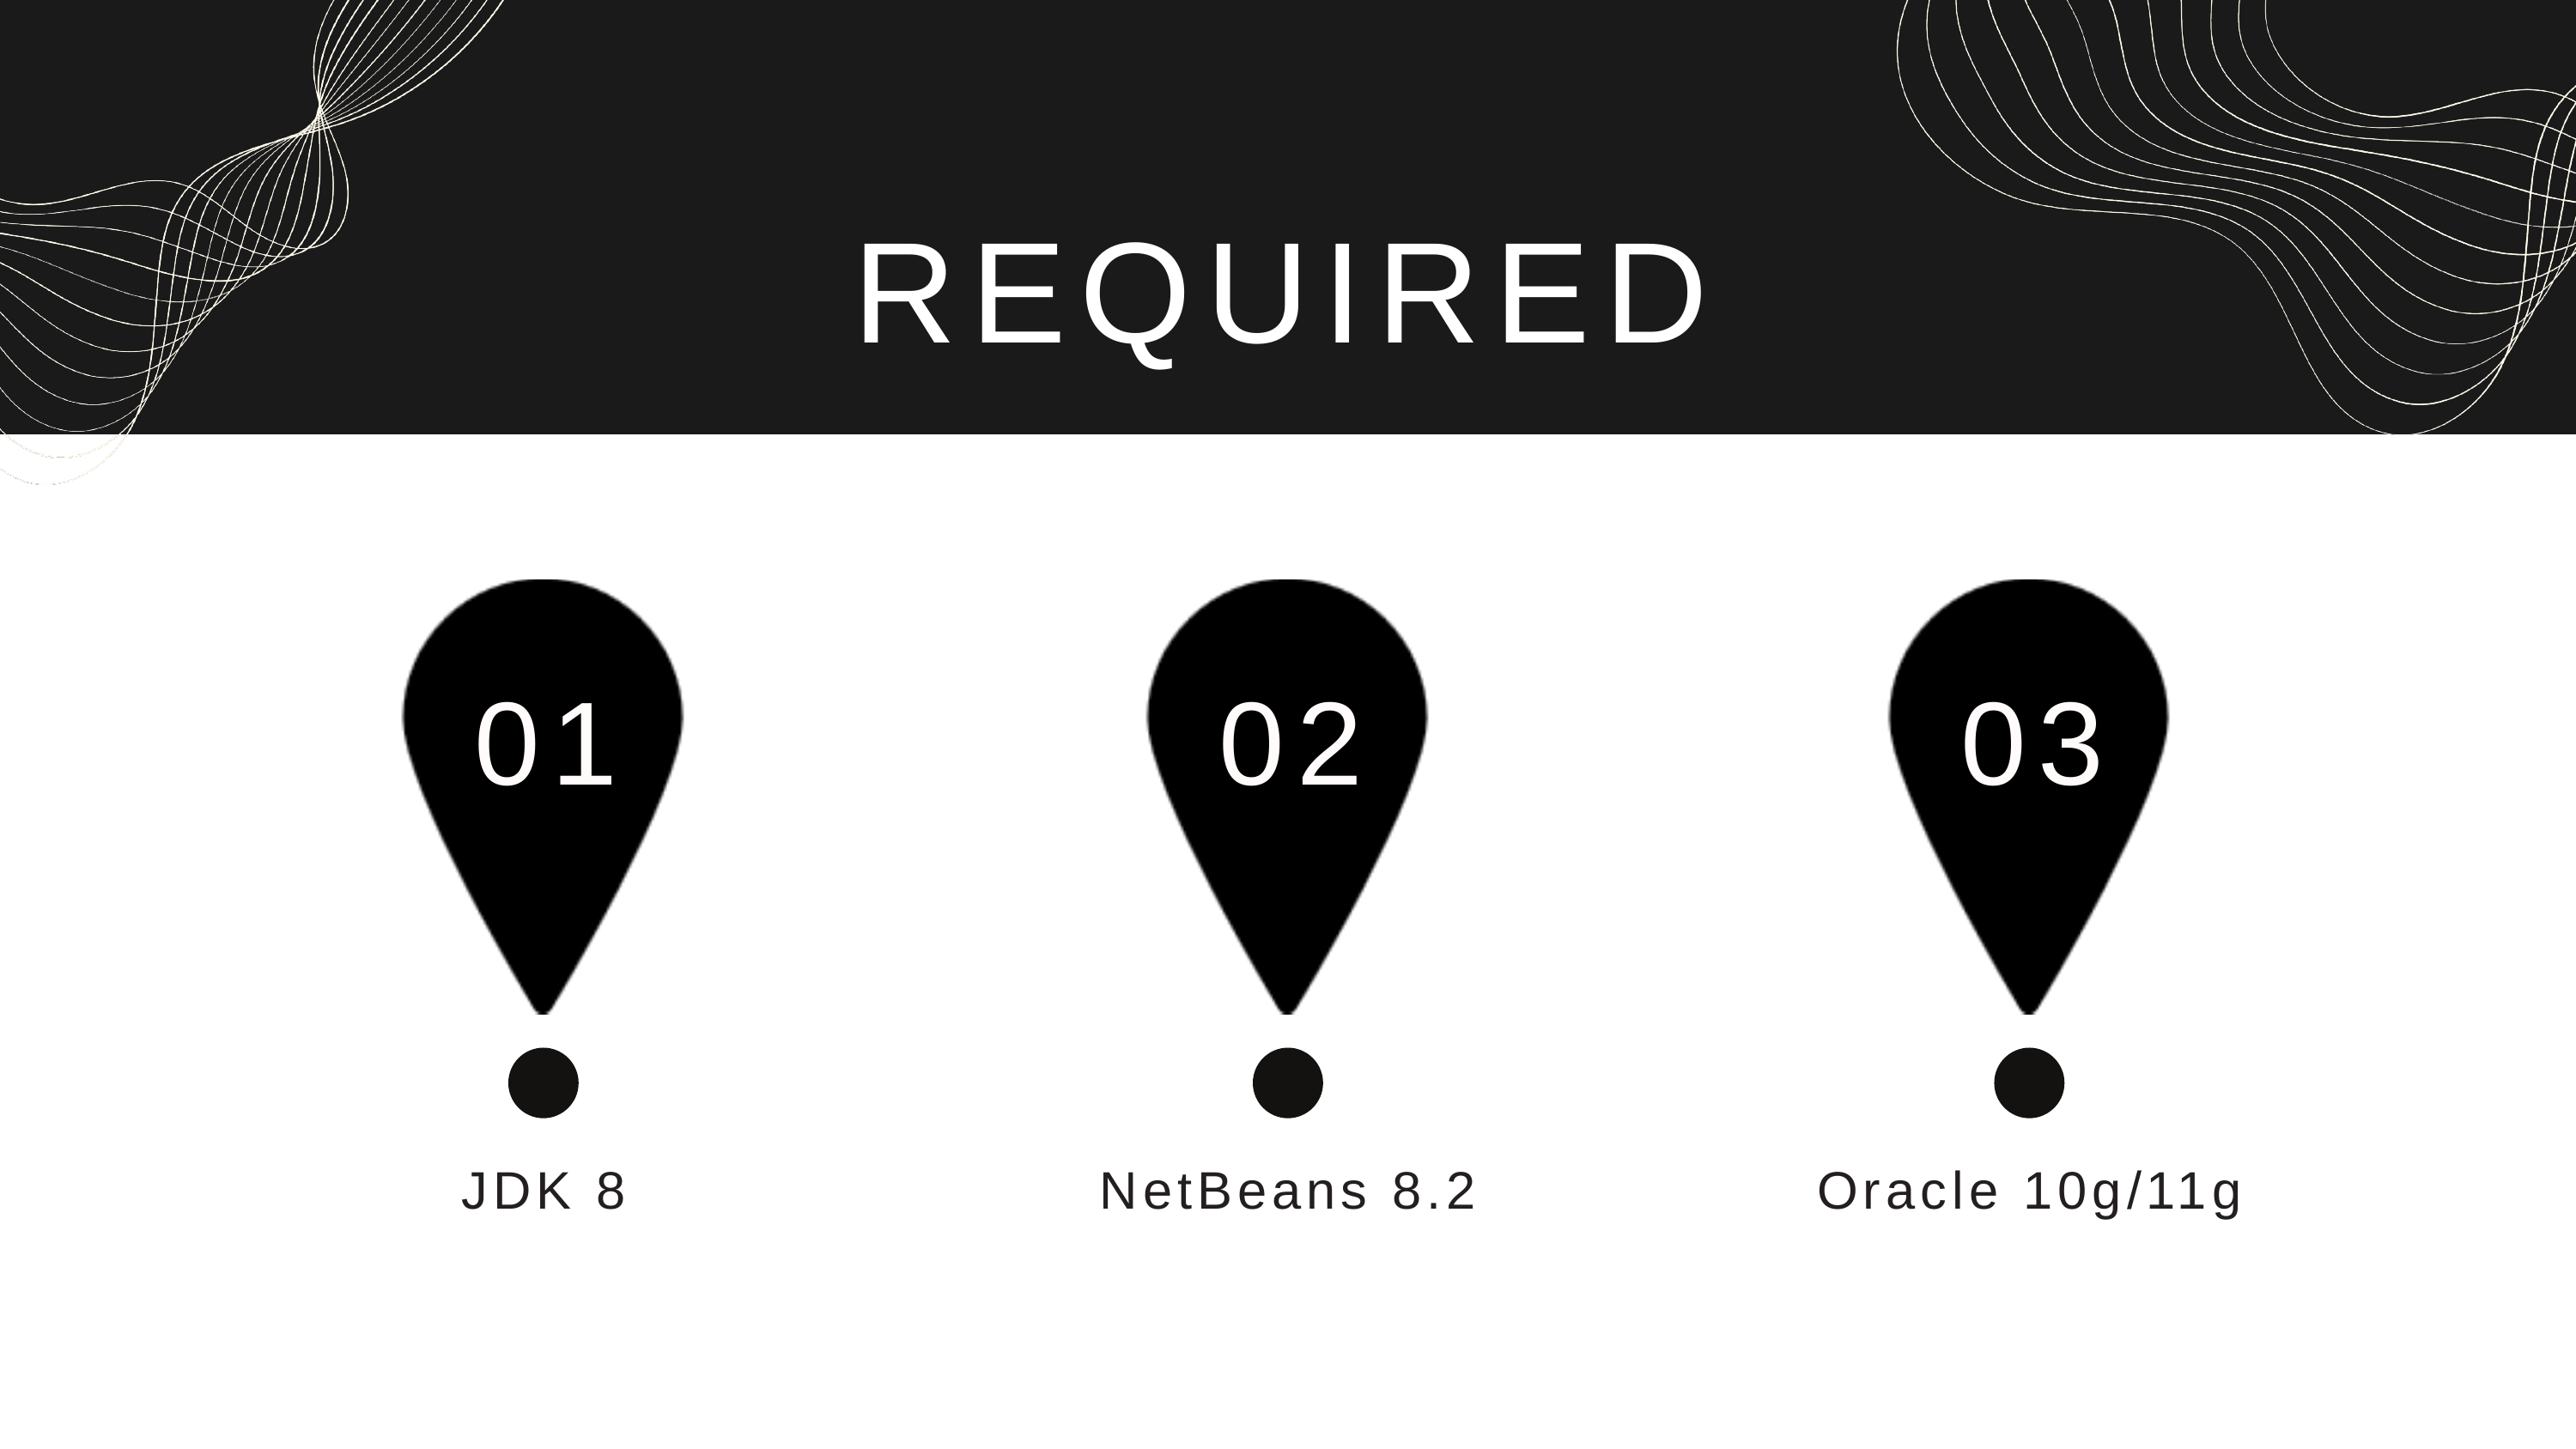

REQUIRED SOFTWARE

01
02
03

JDK 8
NetBeans 8.2
Oracle 10g/11g